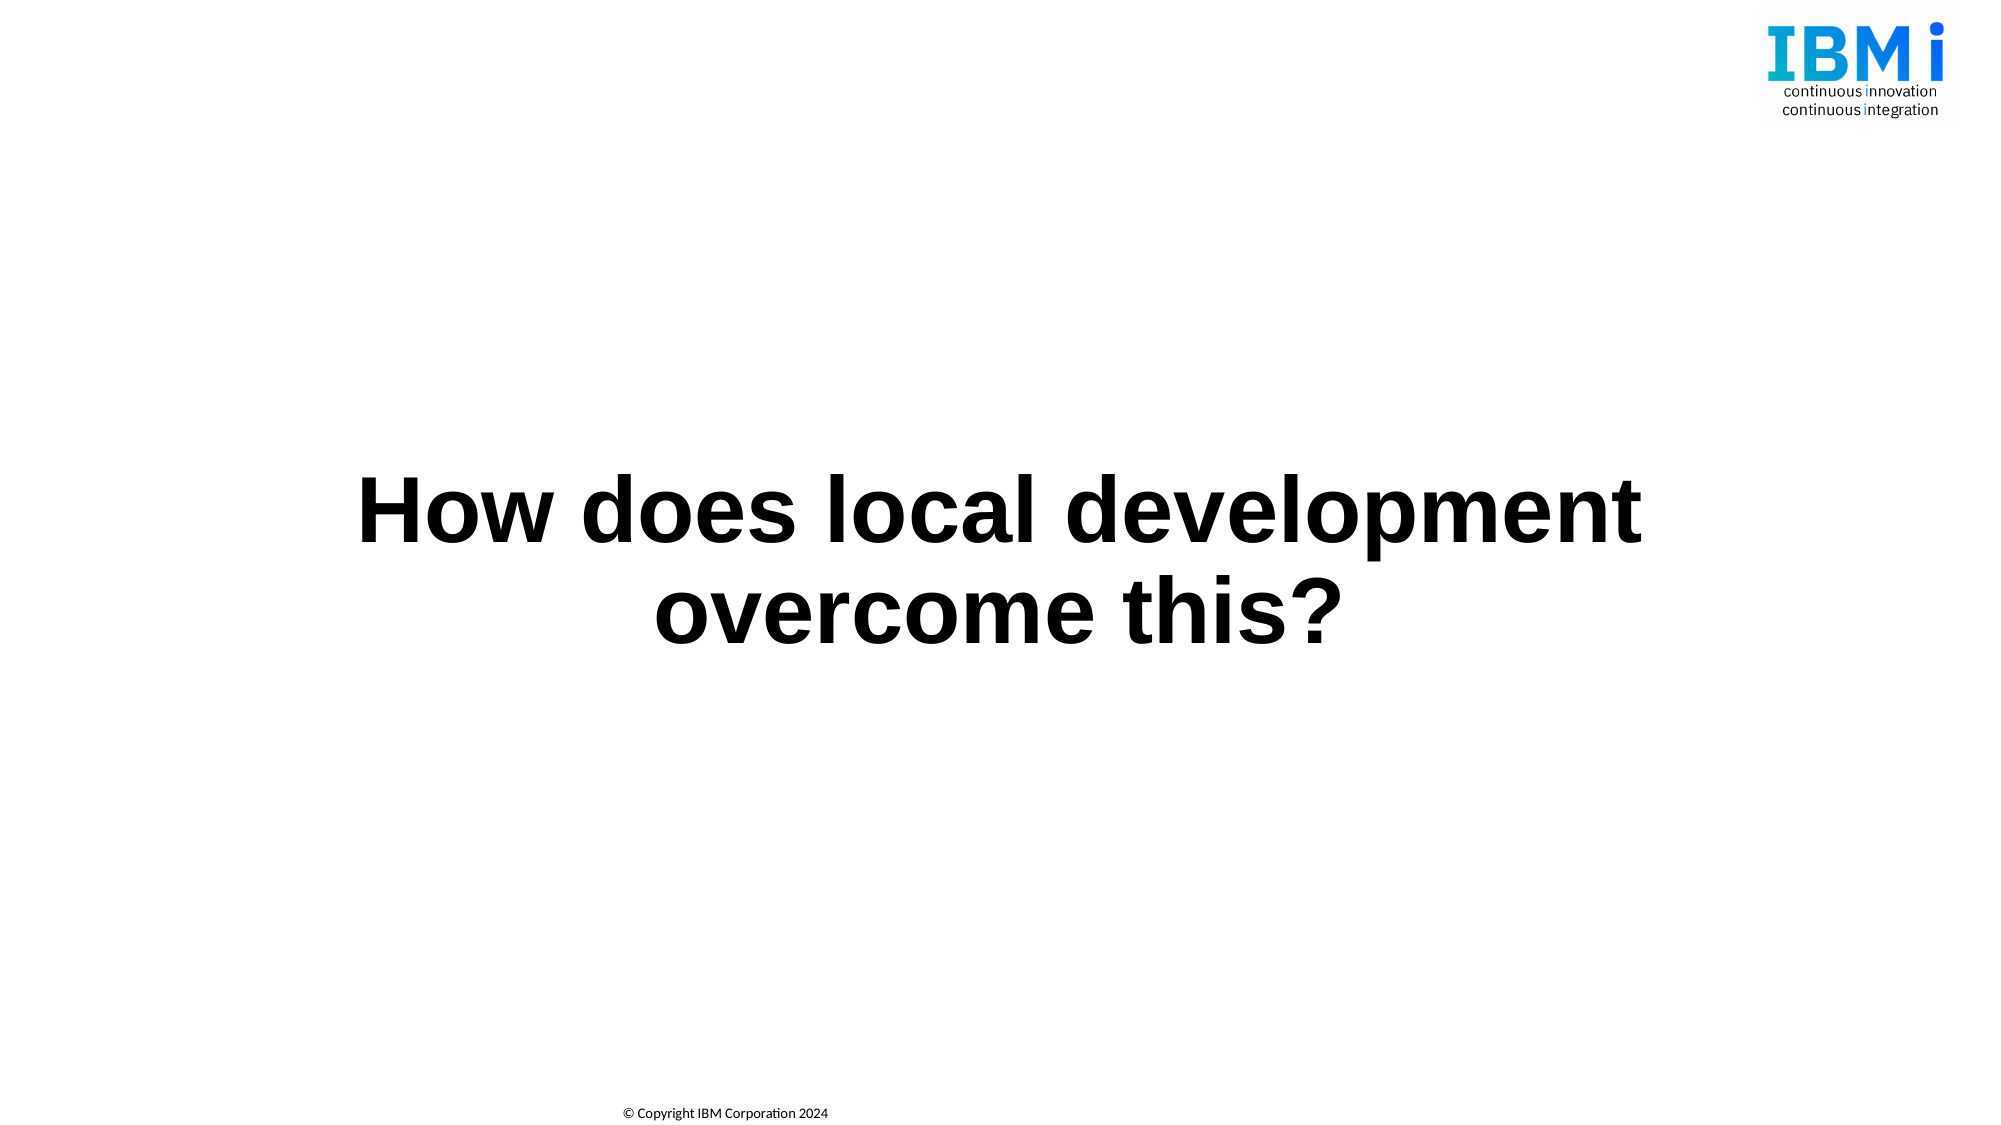

# How does local development overcome this?